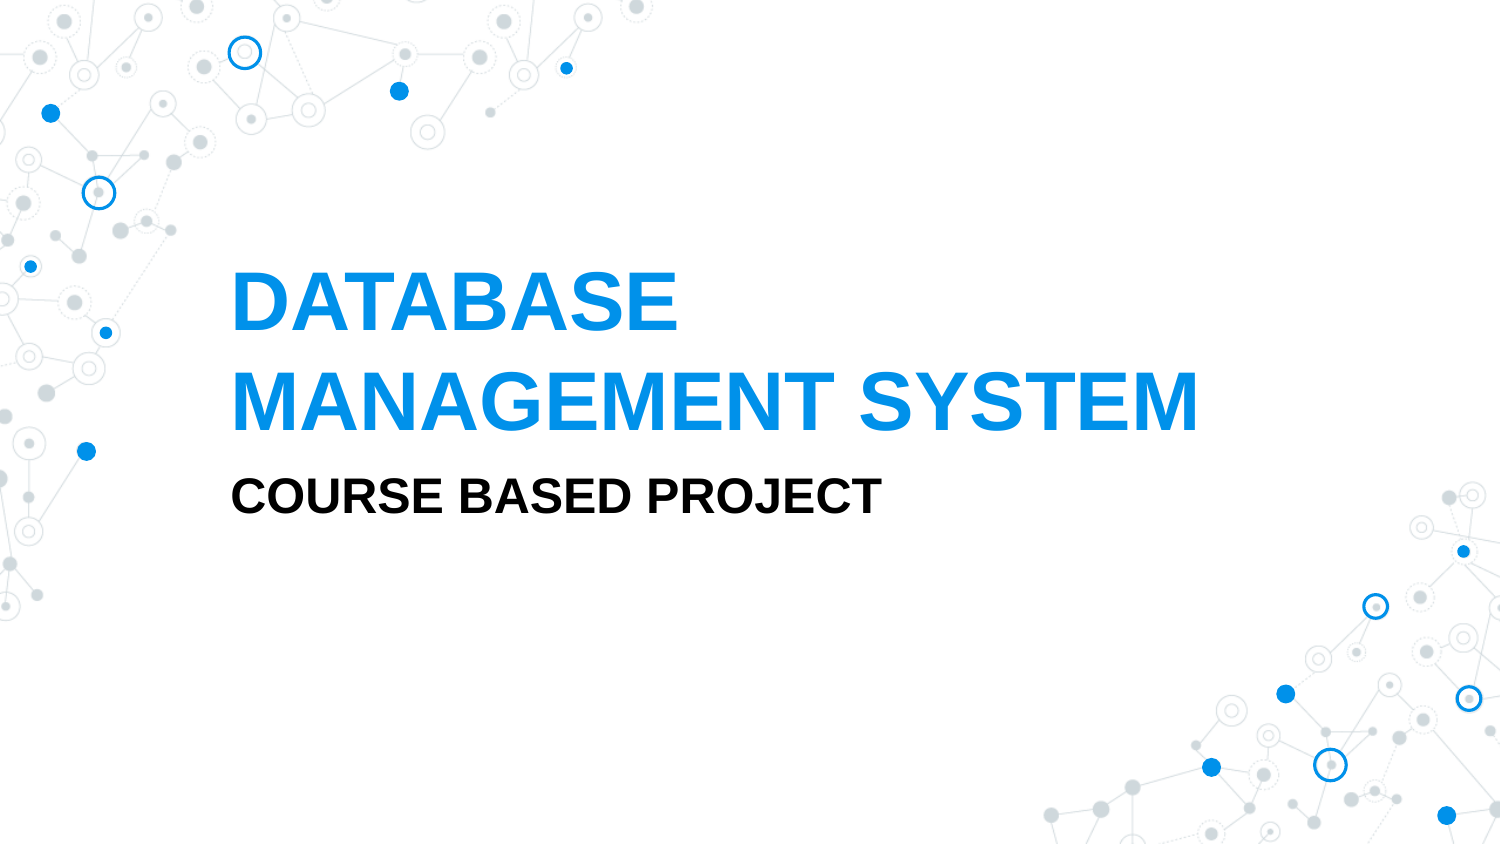

# DATABASE MANAGEMENT SYSTEM
COURSE BASED PROJECT